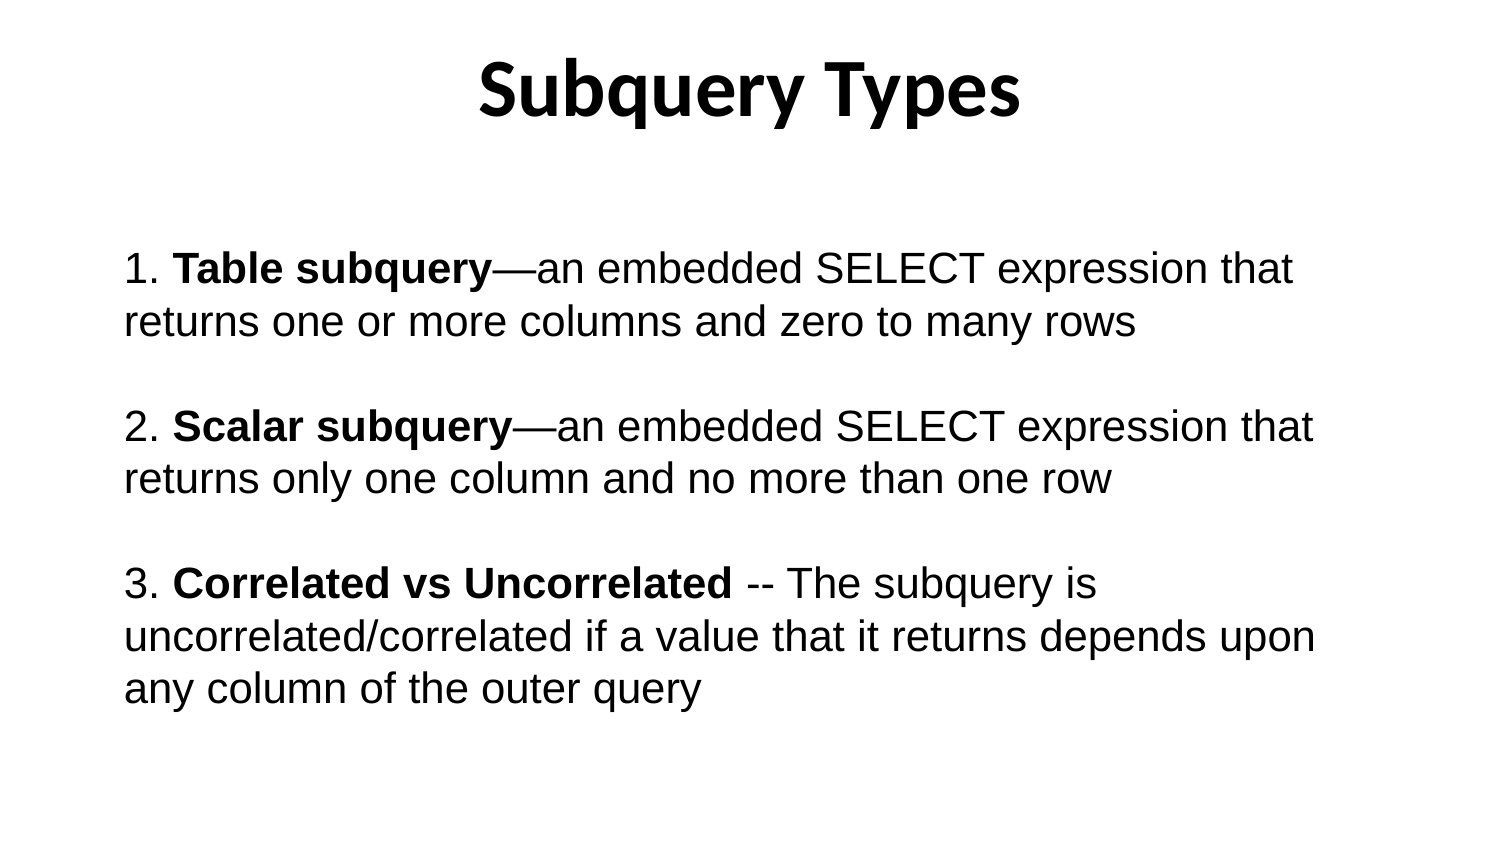

# Subquery Types
1. Table subquery—an embedded SELECT expression that returns one or more columns and zero to many rows

2. Scalar subquery—an embedded SELECT expression that returns only one column and no more than one row

3. Correlated vs Uncorrelated -- The subquery is uncorrelated/correlated if a value that it returns depends upon any column of the outer query